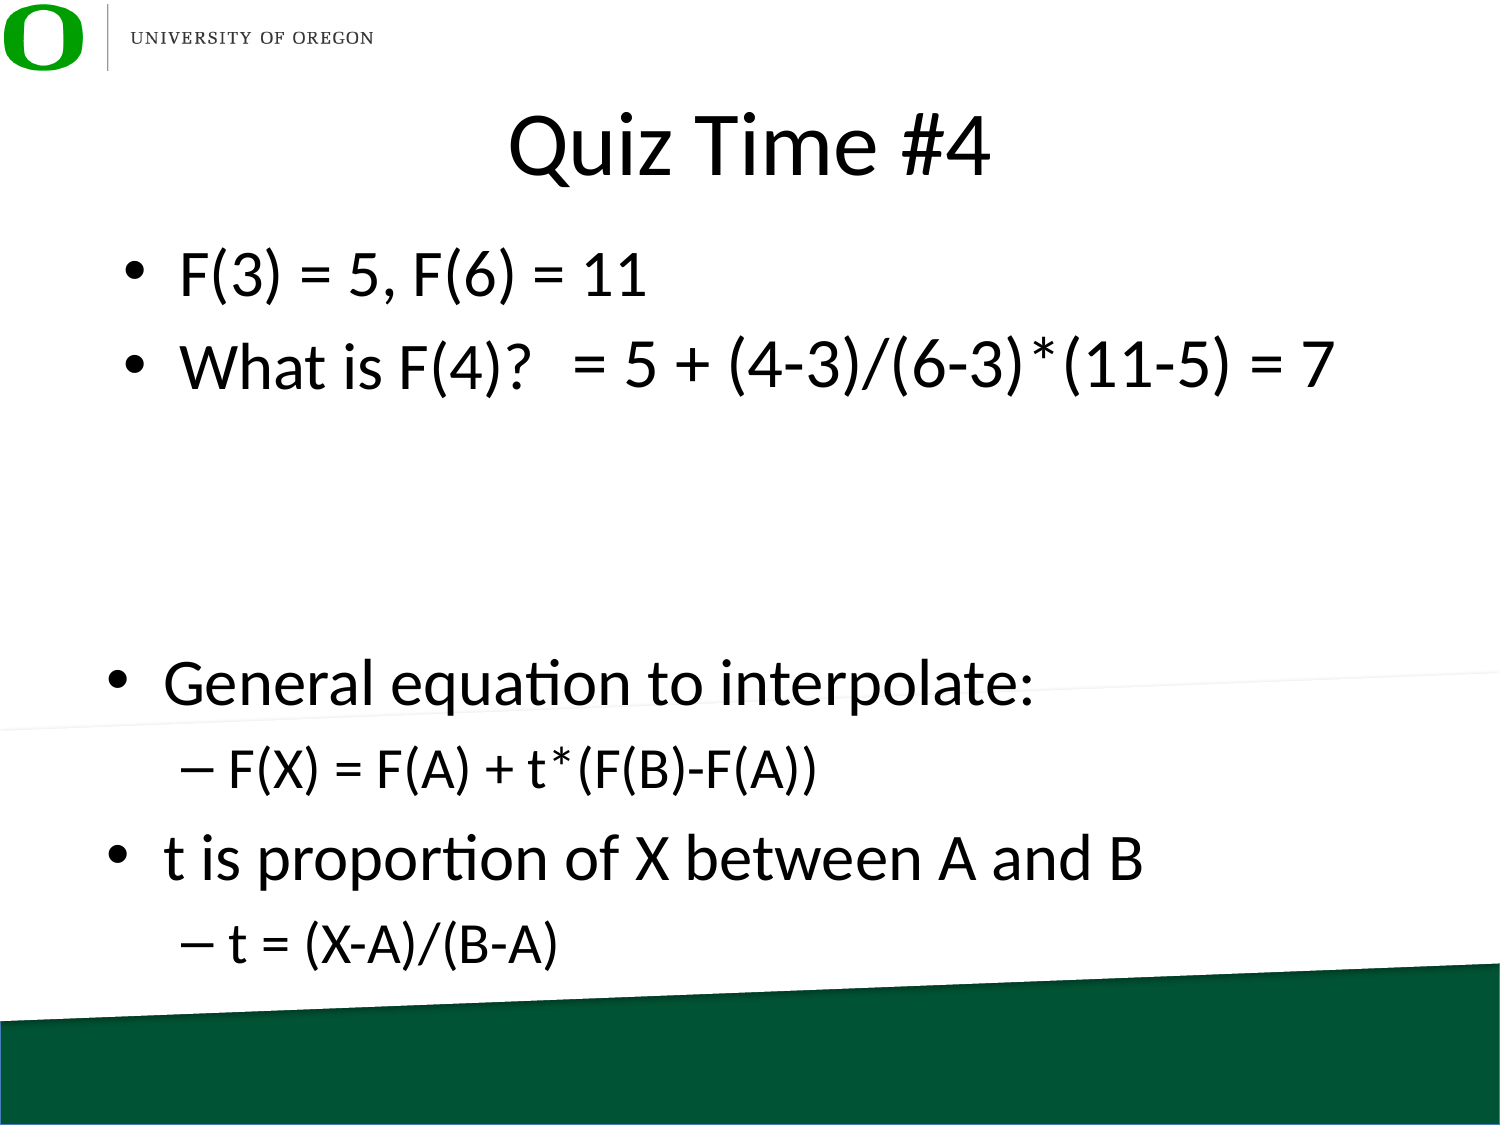

# Quiz Time #4
F(3) = 5, F(6) = 11
What is F(4)?
= 5 + (4-3)/(6-3)*(11-5) = 7
General equation to interpolate:
F(X) = F(A) + t*(F(B)-F(A))
t is proportion of X between A and B
t = (X-A)/(B-A)